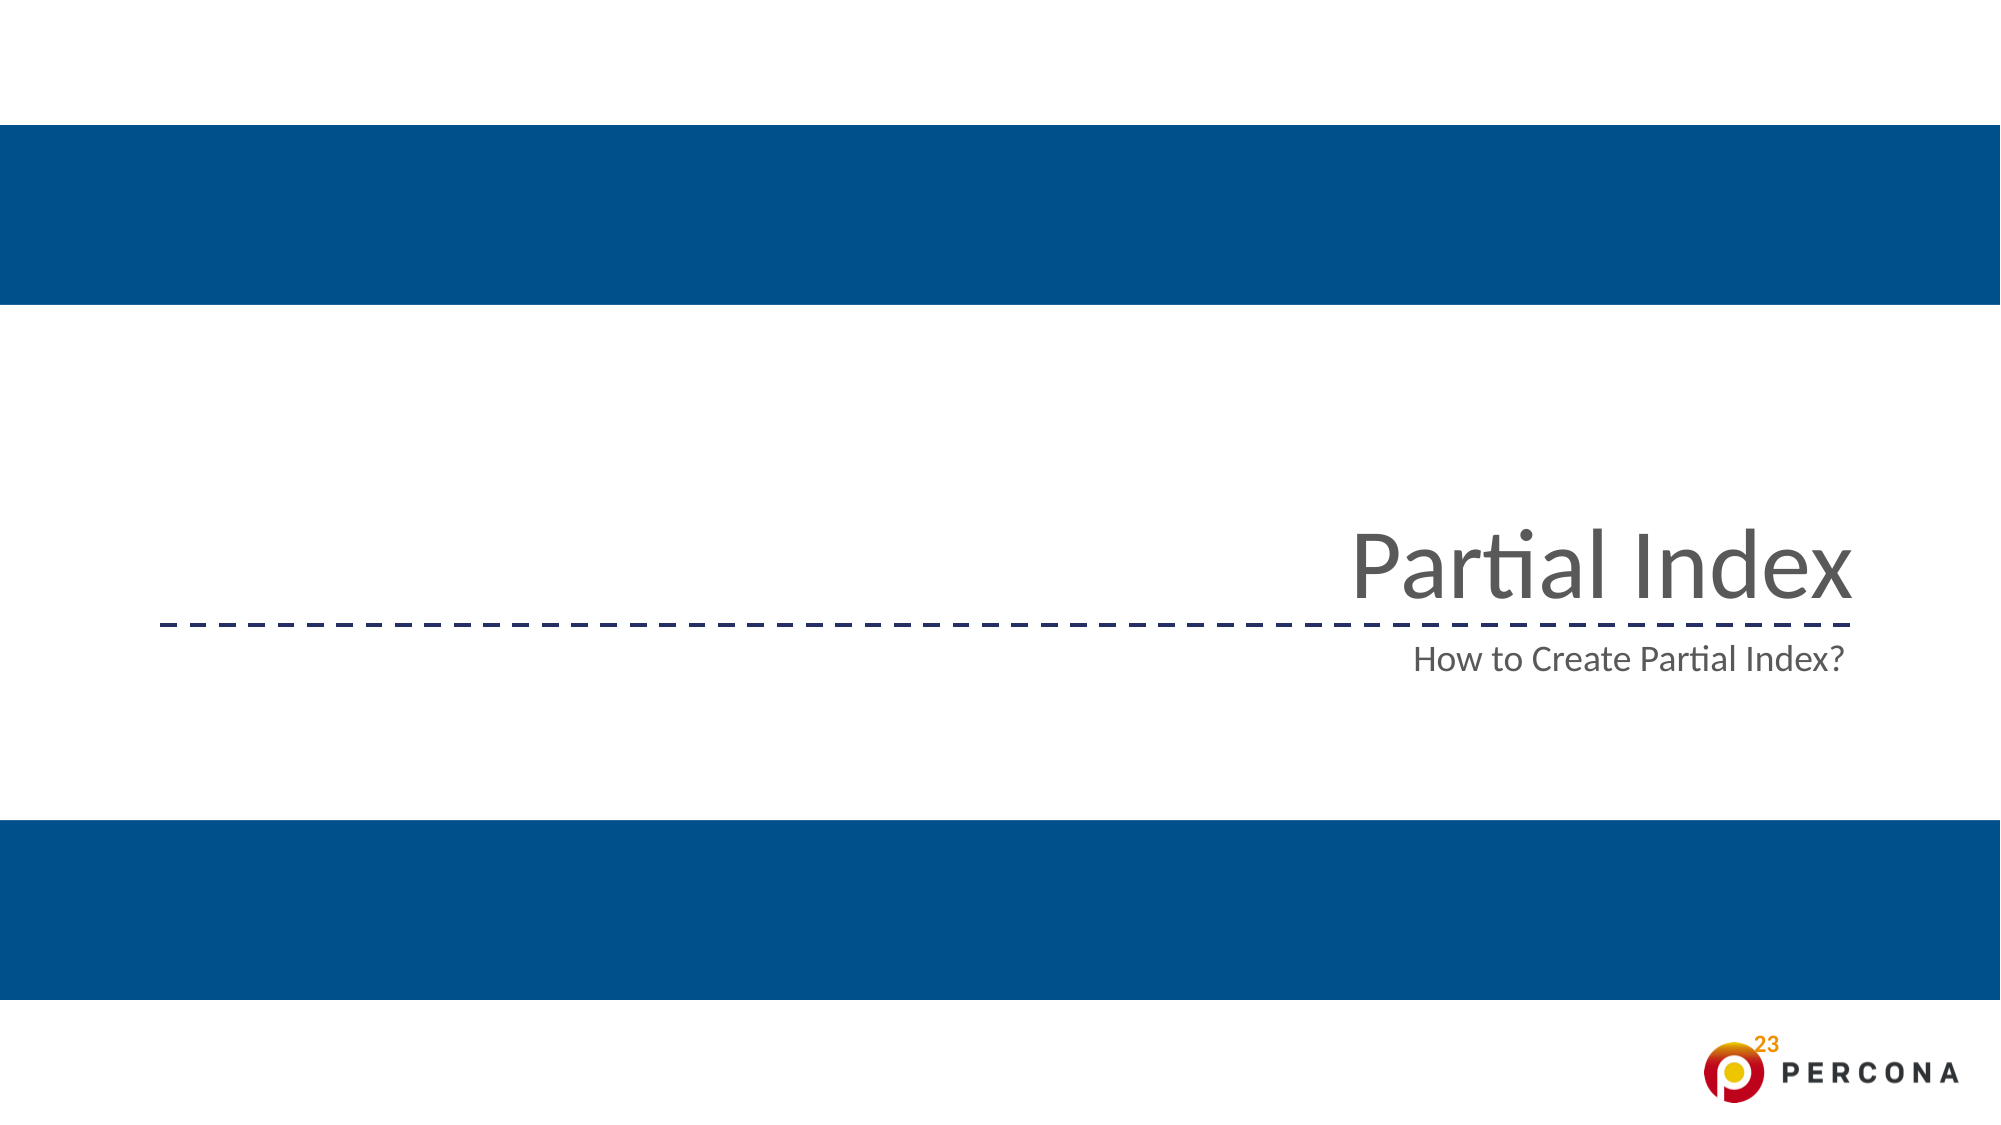

# Partial Index
How to Create Partial Index?
23